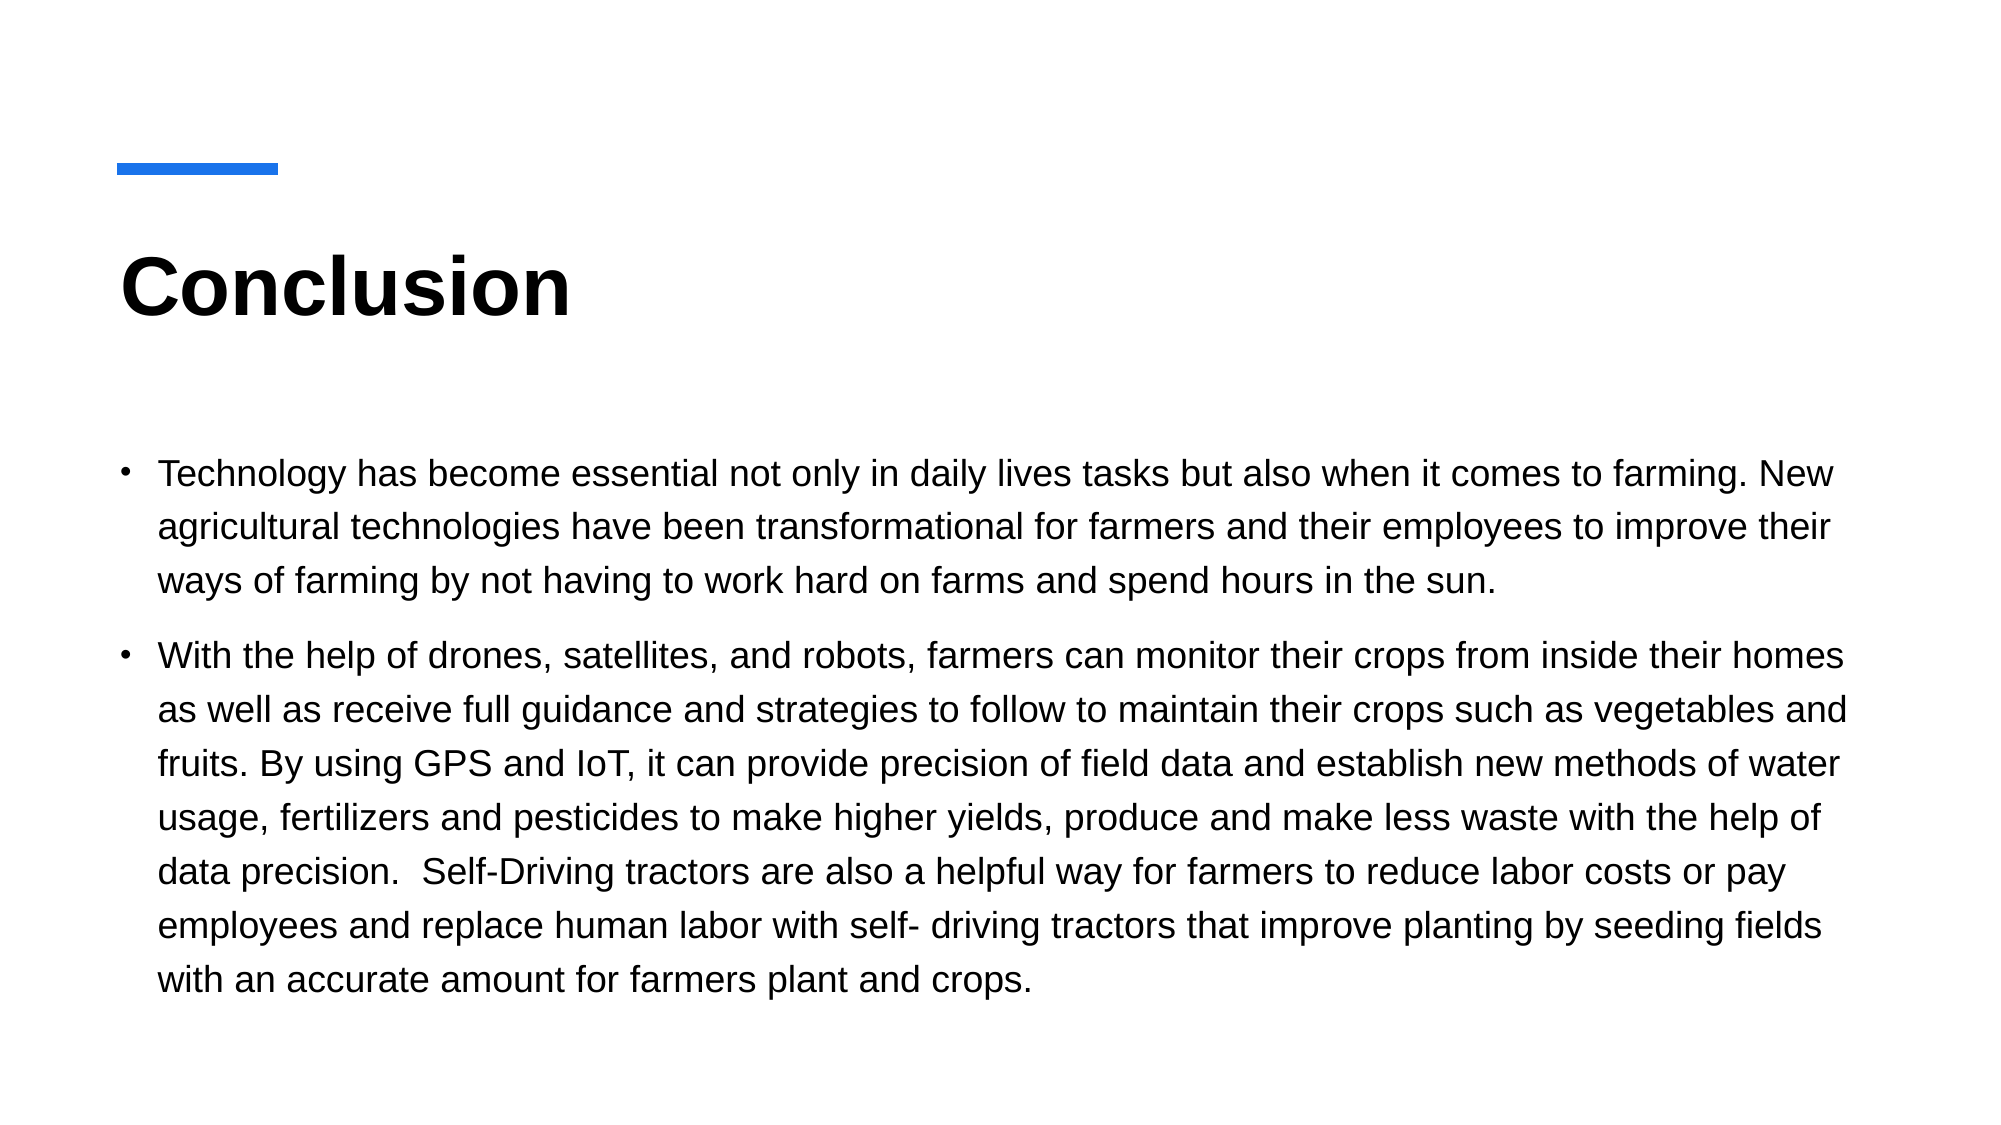

# Conclusion
Technology has become essential not only in daily lives tasks but also when it comes to farming. New agricultural technologies have been transformational for farmers and their employees to improve their ways of farming by not having to work hard on farms and spend hours in the sun.
With the help of drones, satellites, and robots, farmers can monitor their crops from inside their homes as well as receive full guidance and strategies to follow to maintain their crops such as vegetables and fruits. By using GPS and IoT, it can provide precision of field data and establish new methods of water usage, fertilizers and pesticides to make higher yields, produce and make less waste with the help of data precision.  Self-Driving tractors are also a helpful way for farmers to reduce labor costs or pay employees and replace human labor with self- driving tractors that improve planting by seeding fields with an accurate amount for farmers plant and crops.